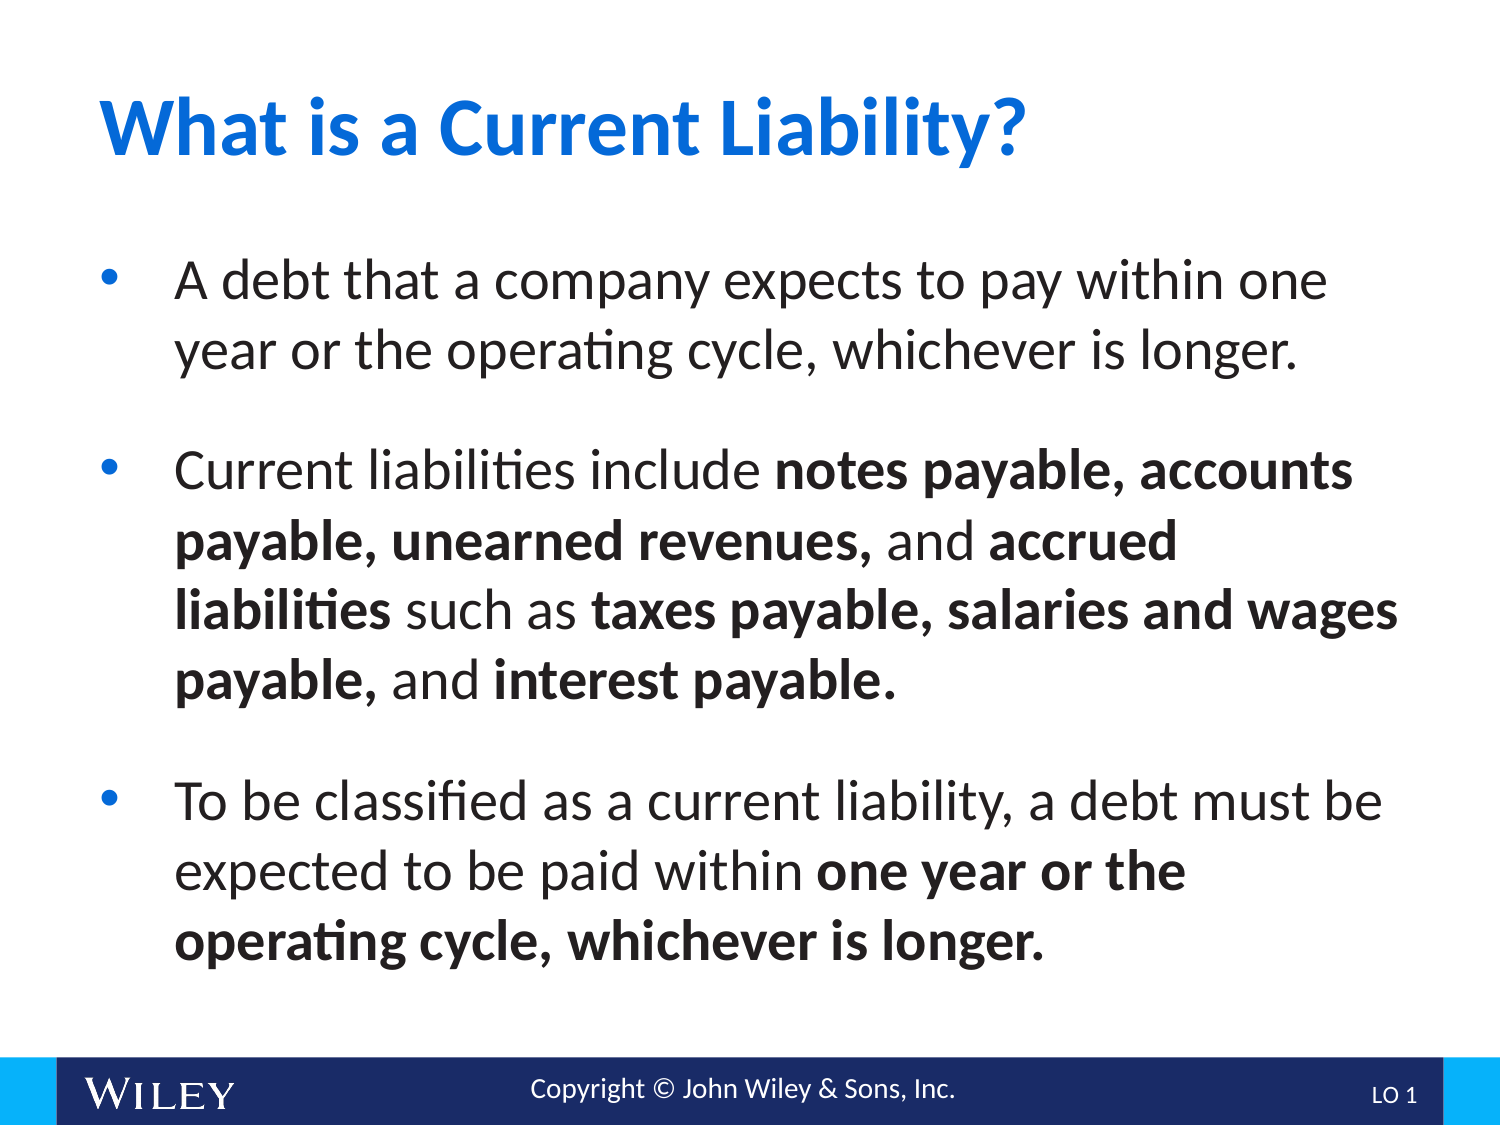

# What is a Current Liability?
A debt that a company expects to pay within one year or the operating cycle, whichever is longer.
Current liabilities include notes payable, accounts payable, unearned revenues, and accrued liabilities such as taxes payable, salaries and wages payable, and interest payable.
To be classified as a current liability, a debt must be expected to be paid within one year or the operating cycle, whichever is longer.

L O 1